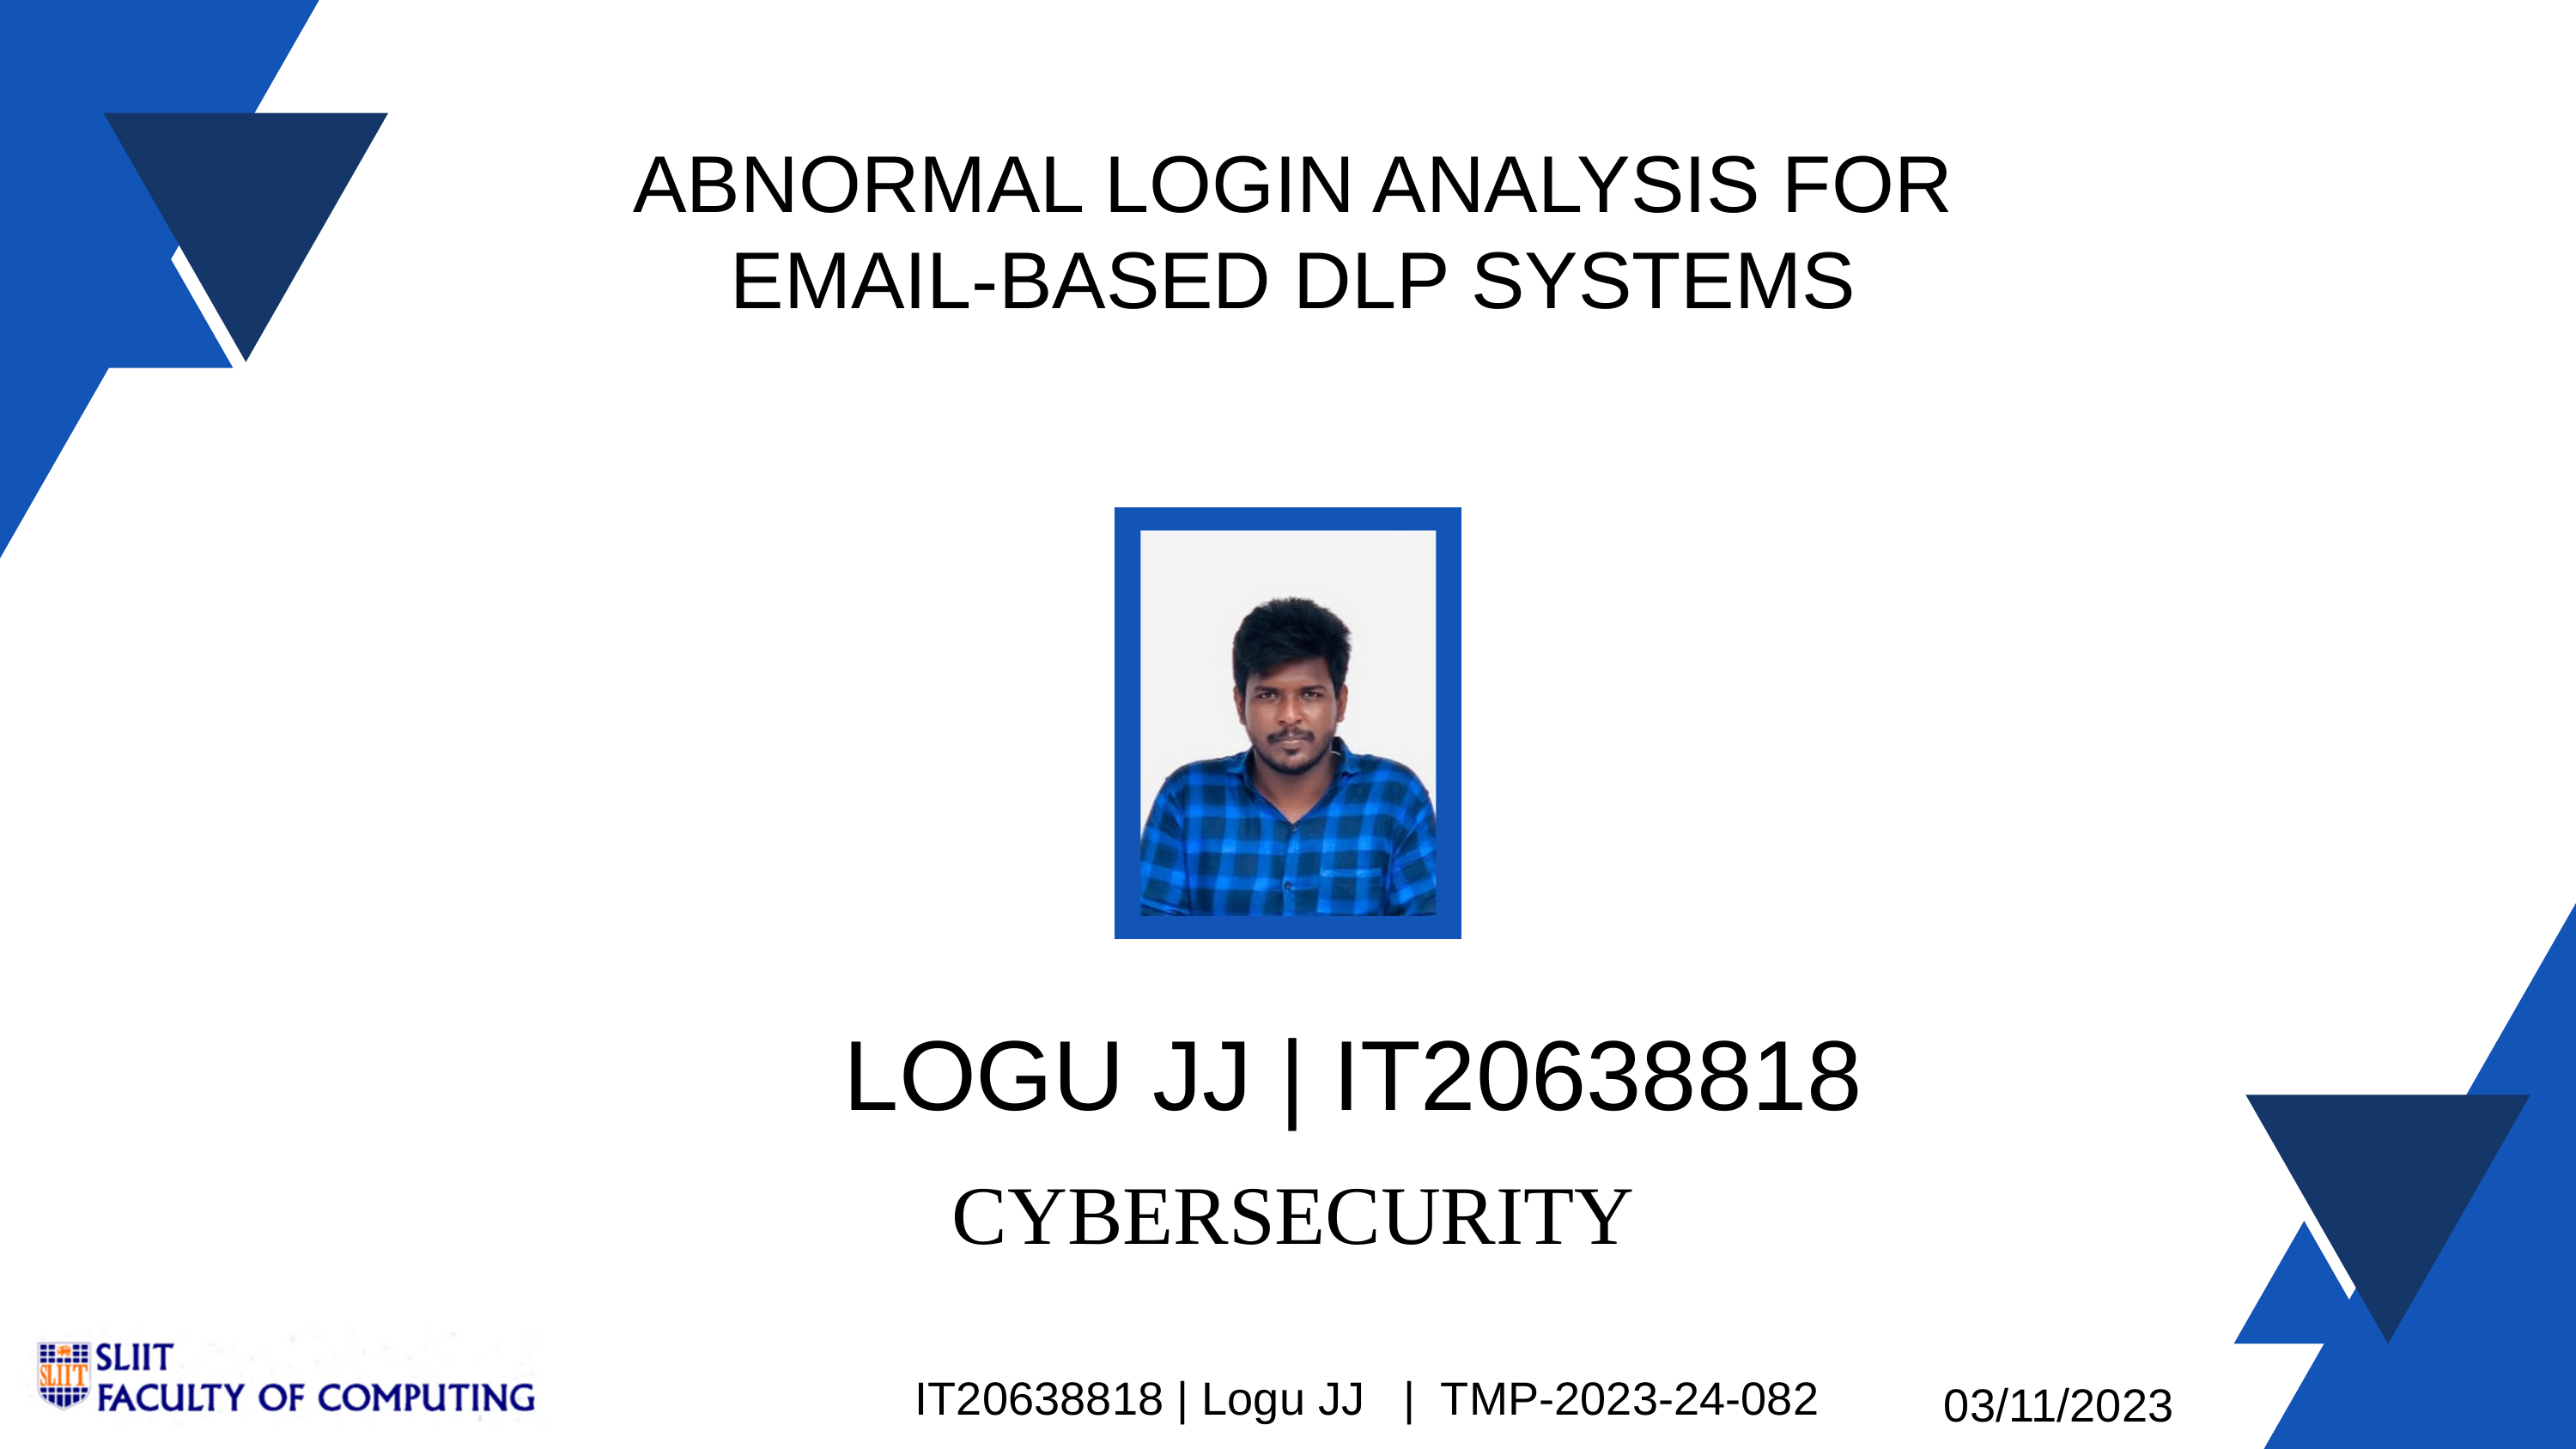

ABNORMAL LOGIN ANALYSIS FOR EMAIL-BASED DLP SYSTEMS

LOGU JJ | IT20638818

CYBERSECURITY

IT20638818 | Logu JJ   |  TMP-2023-24-082
03/11/2023